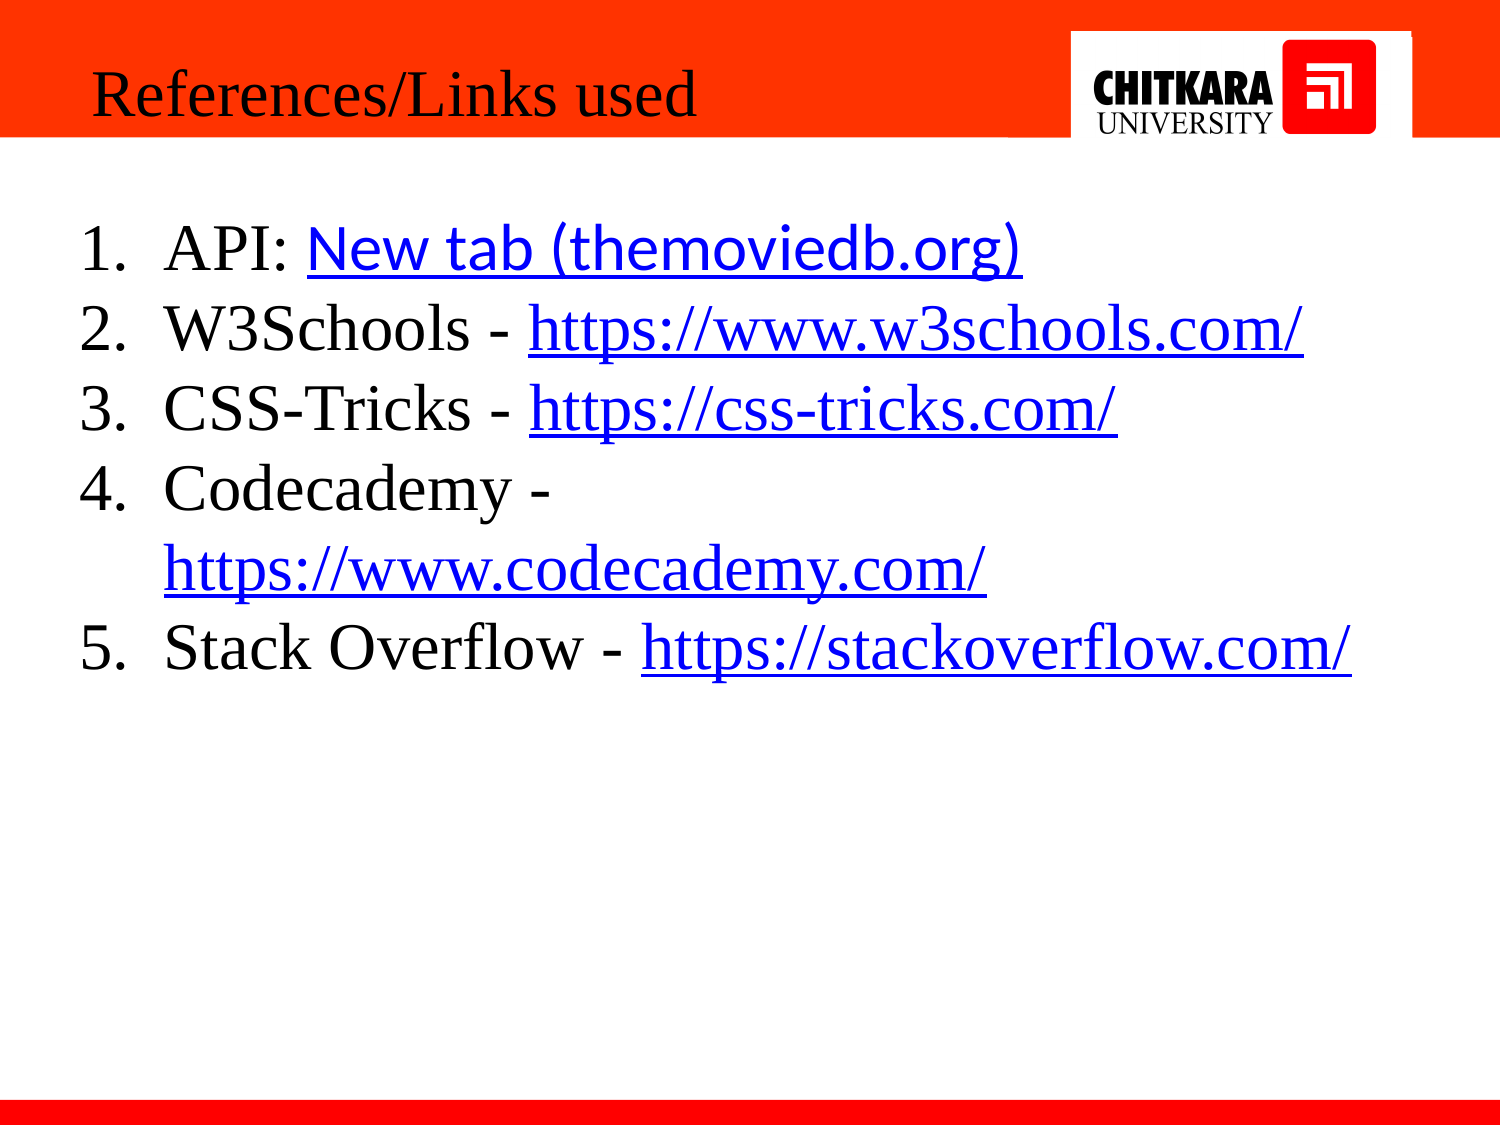

References/Links used
API: New tab (themoviedb.org)
W3Schools - https://www.w3schools.com/
CSS-Tricks - https://css-tricks.com/
Codecademy - https://www.codecademy.com/
Stack Overflow - https://stackoverflow.com/